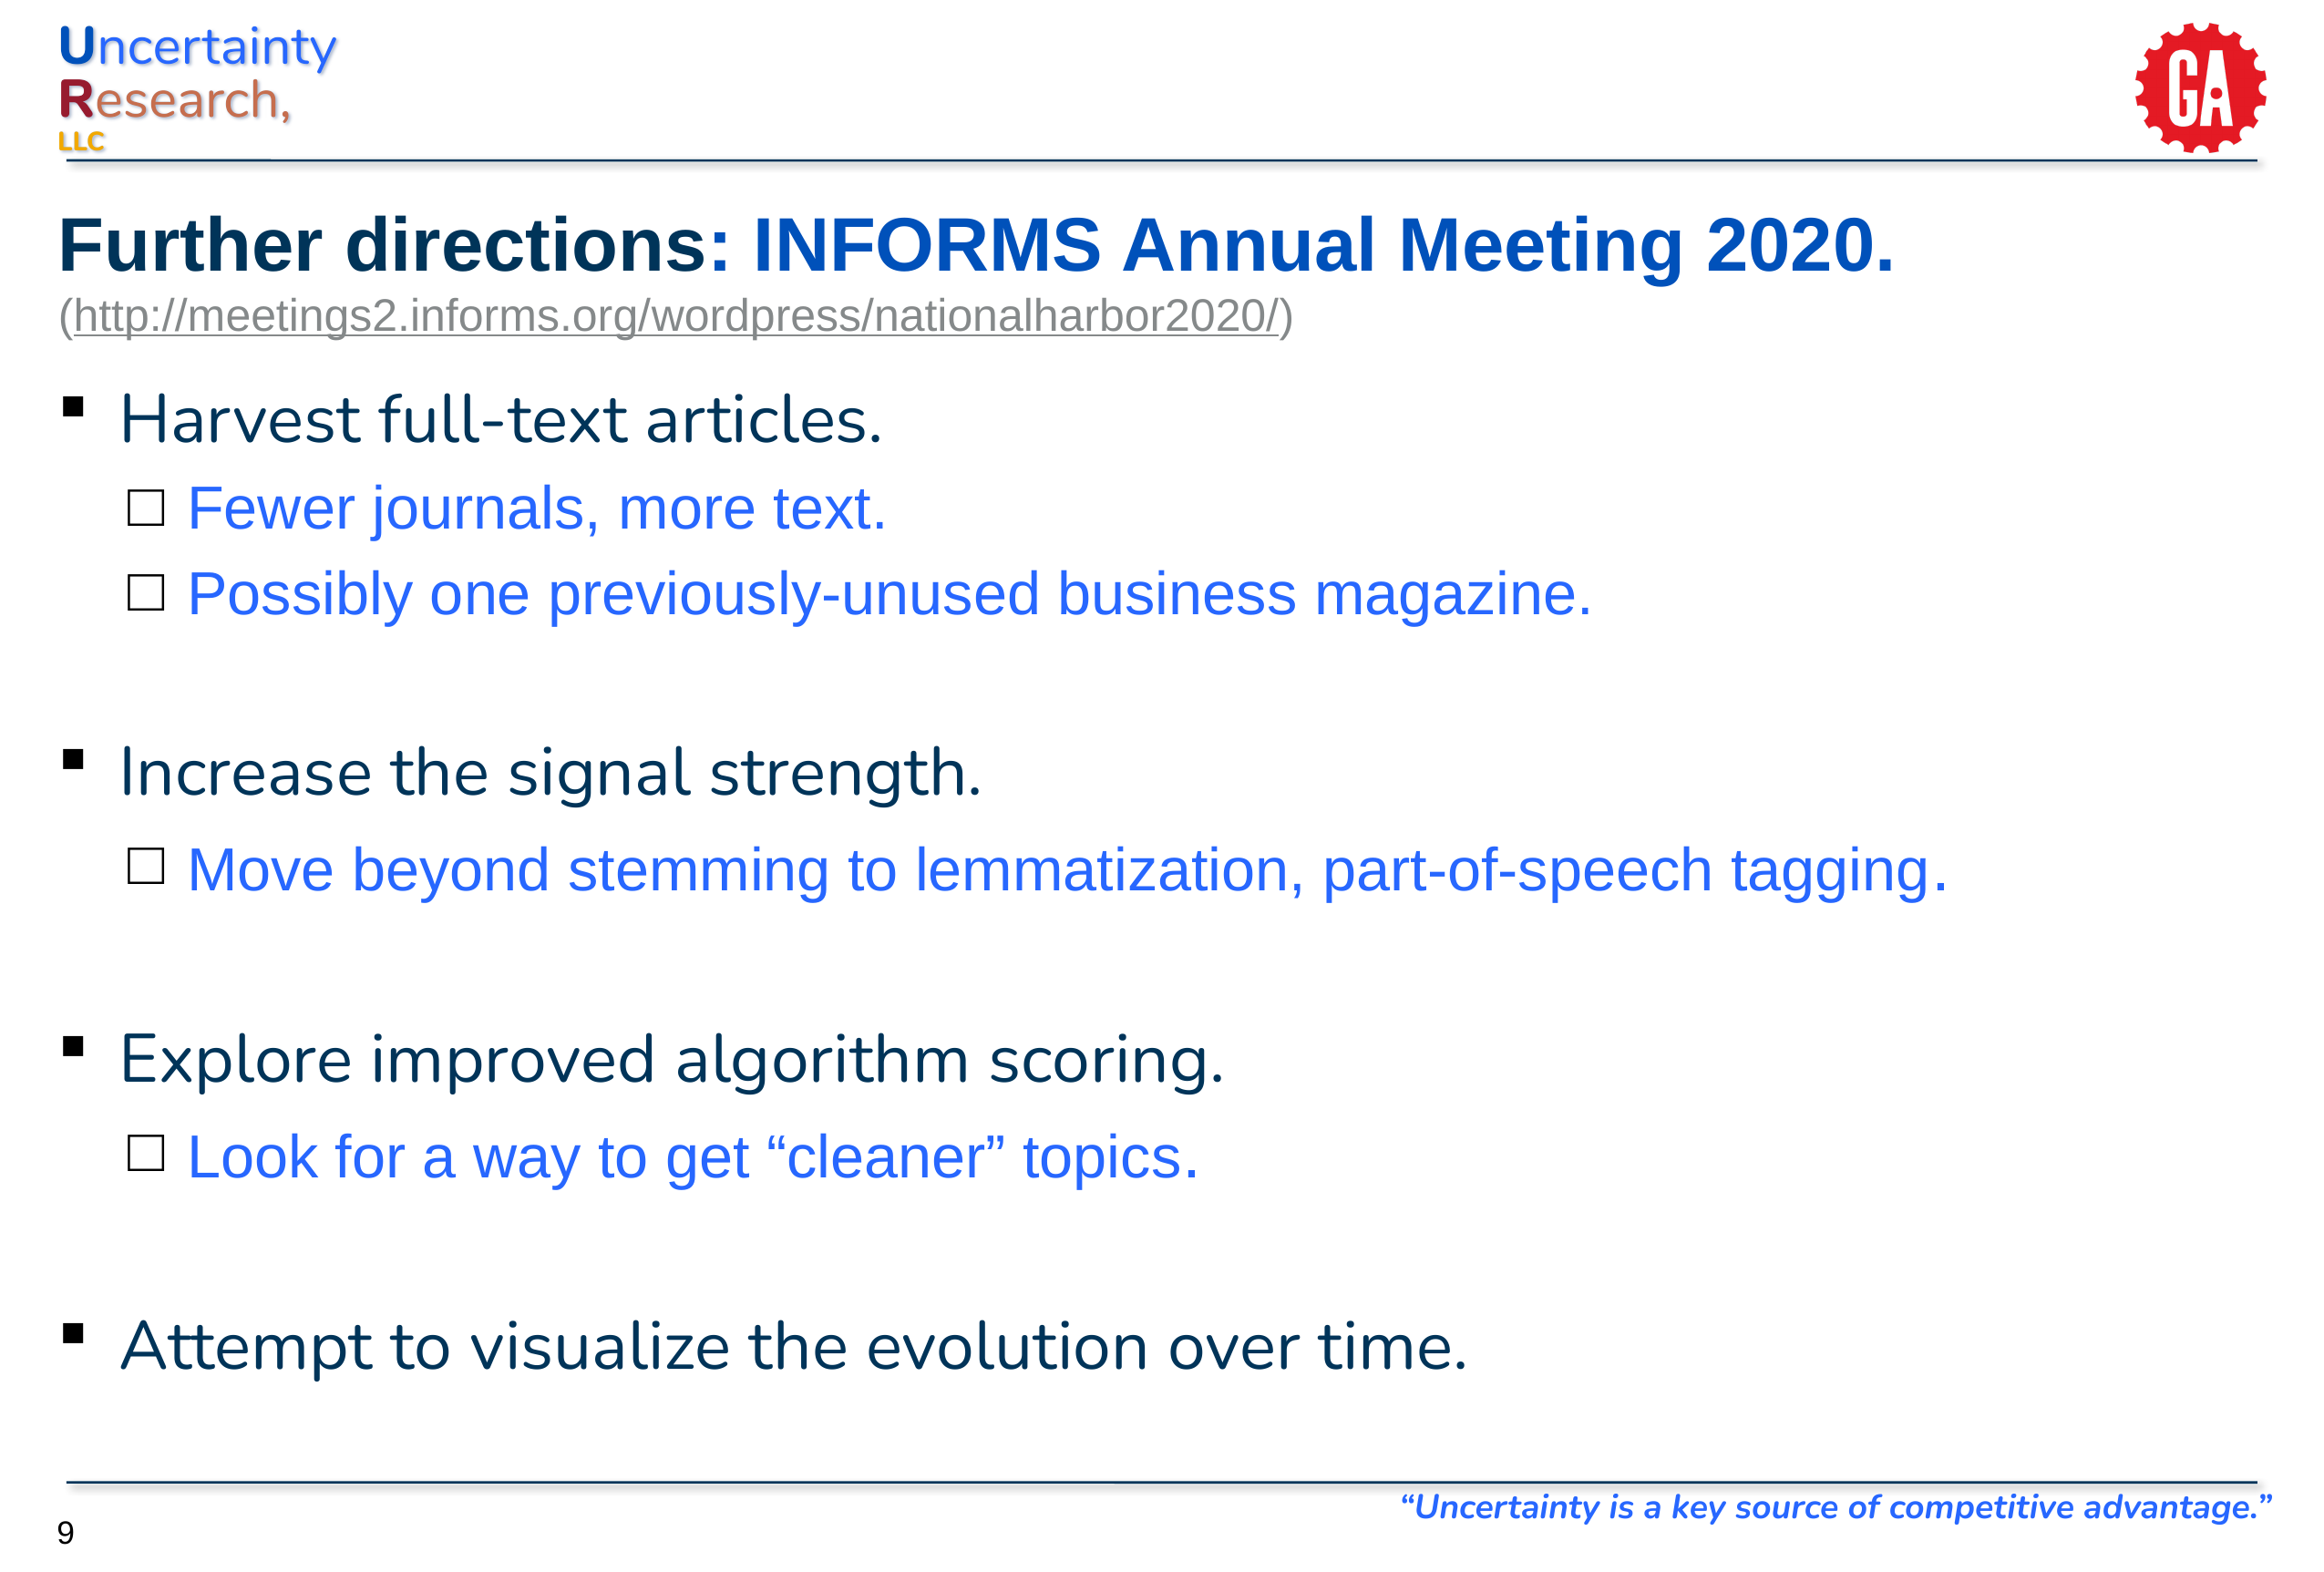

# Further directions: INFORMS Annual Meeting 2020. (http://meetings2.informs.org/wordpress/nationalharbor2020/)
Harvest full-text articles.
Fewer journals, more text.
Possibly one previously-unused business magazine.

Increase the signal strength.
Move beyond stemming to lemmatization, part-of-speech tagging.

Explore improved algorithm scoring.
Look for a way to get “cleaner” topics.

Attempt to visualize the evolution over time.